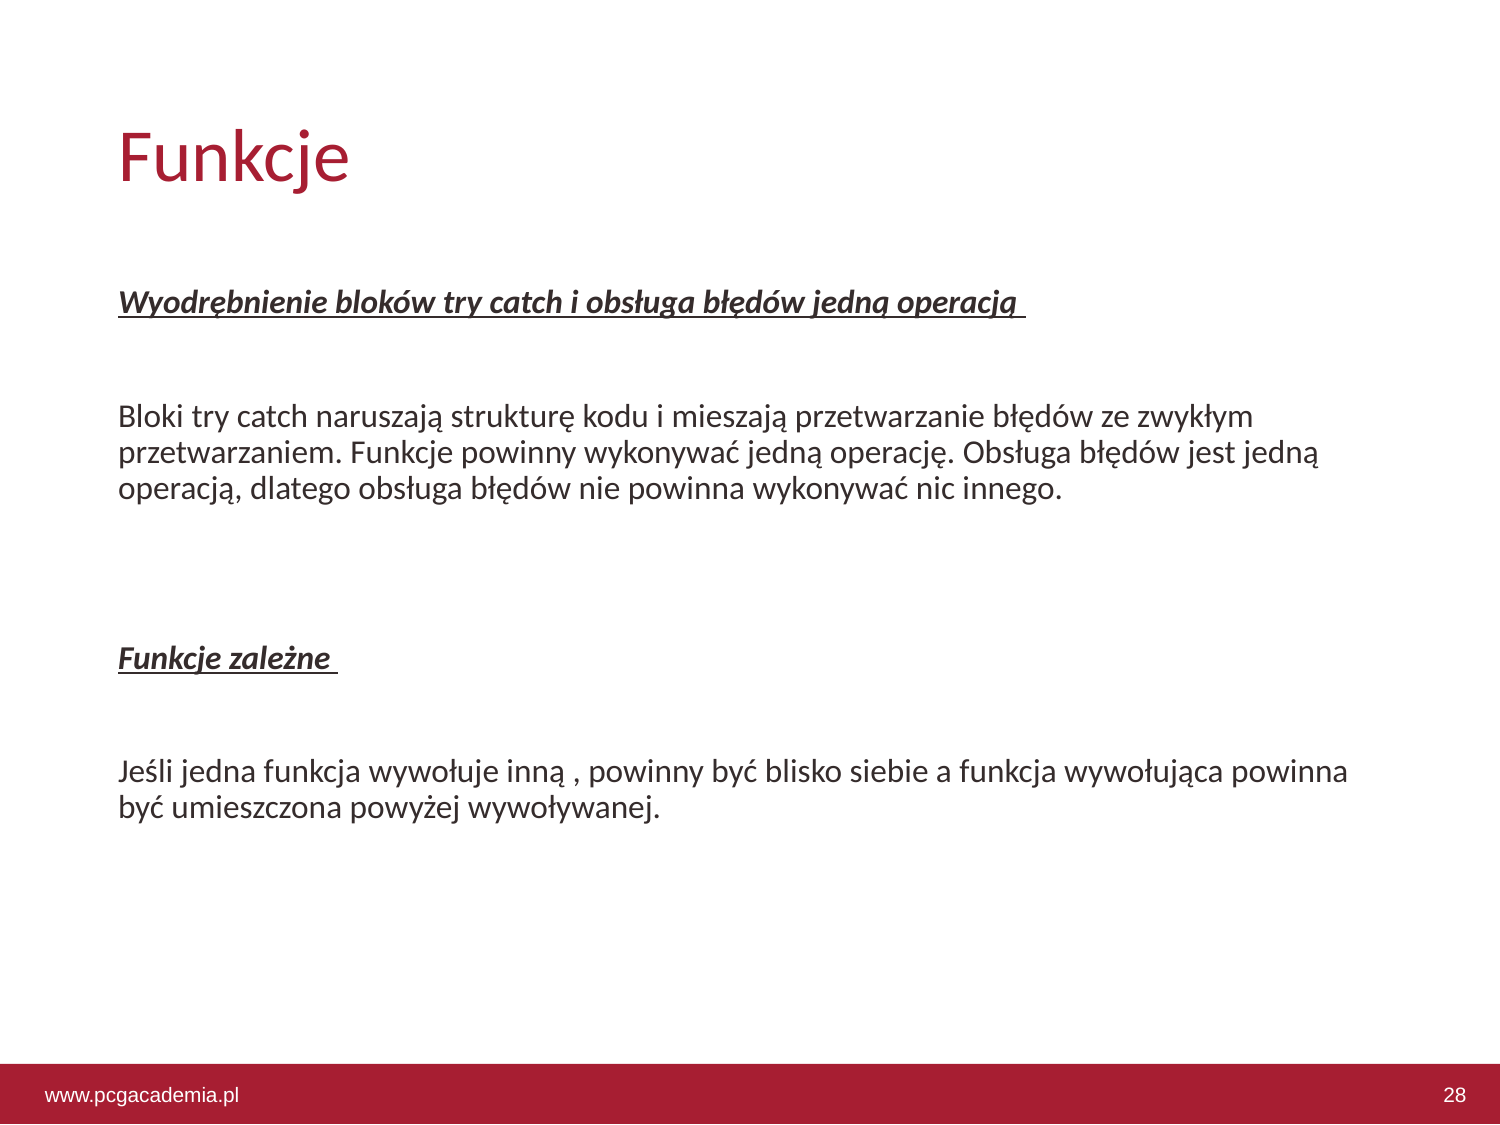

# Funkcje

Wyodrębnienie bloków try catch i obsługa błędów jedną operacją

Bloki try catch naruszają strukturę kodu i mieszają przetwarzanie błędów ze zwykłym przetwarzaniem. Funkcje powinny wykonywać jedną operację. Obsługa błędów jest jedną operacją, dlatego obsługa błędów nie powinna wykonywać nic innego.

Funkcje zależne

Jeśli jedna funkcja wywołuje inną , powinny być blisko siebie a funkcja wywołująca powinna być umieszczona powyżej wywoływanej.

www.pcgacademia.pl

28